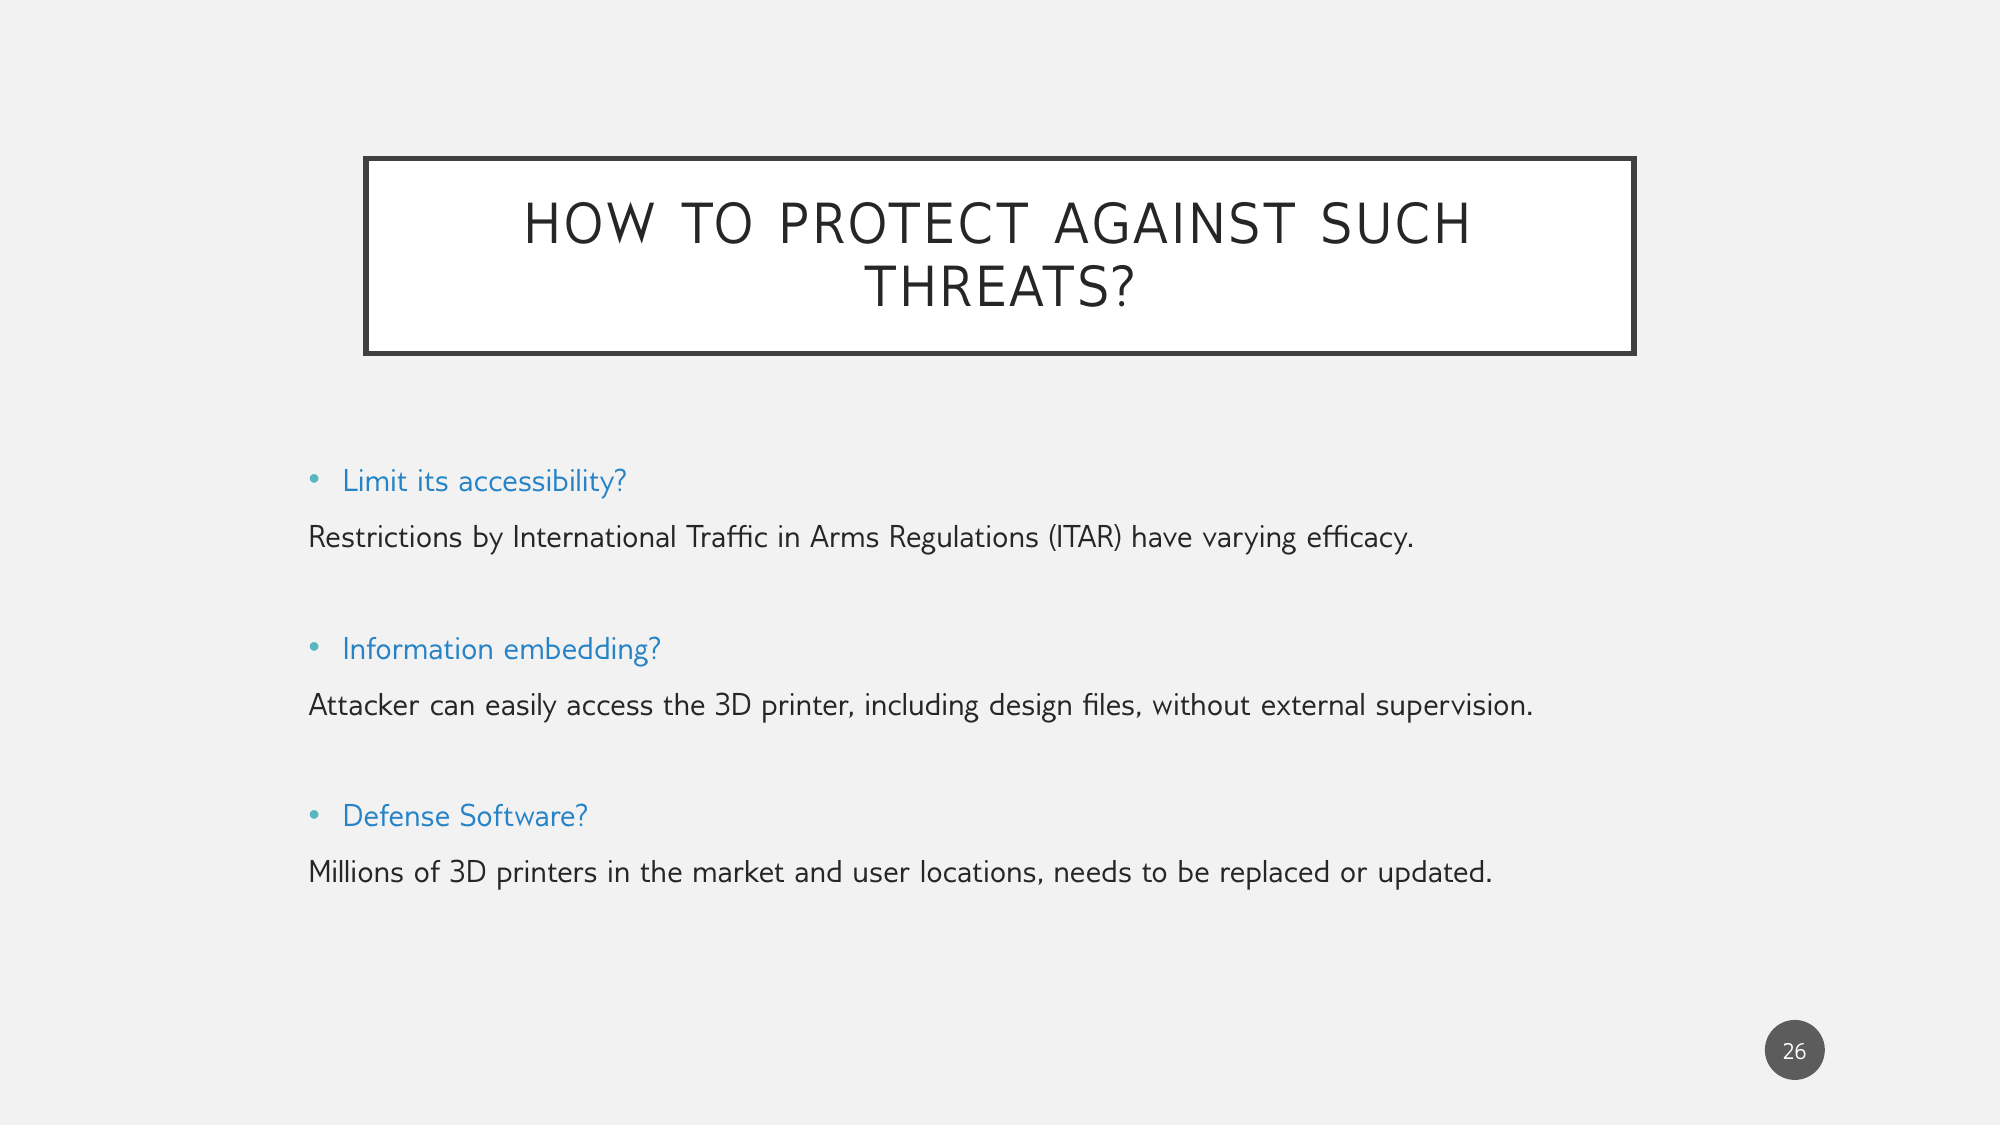

# How to protect against such threats?
Limit its accessibility?
Restrictions by International Traffic in Arms Regulations (ITAR) have varying efficacy.

Information embedding?
Attacker can easily access the 3D printer, including design files, without external supervision.

Defense Software?
Millions of 3D printers in the market and user locations, needs to be replaced or updated.

26